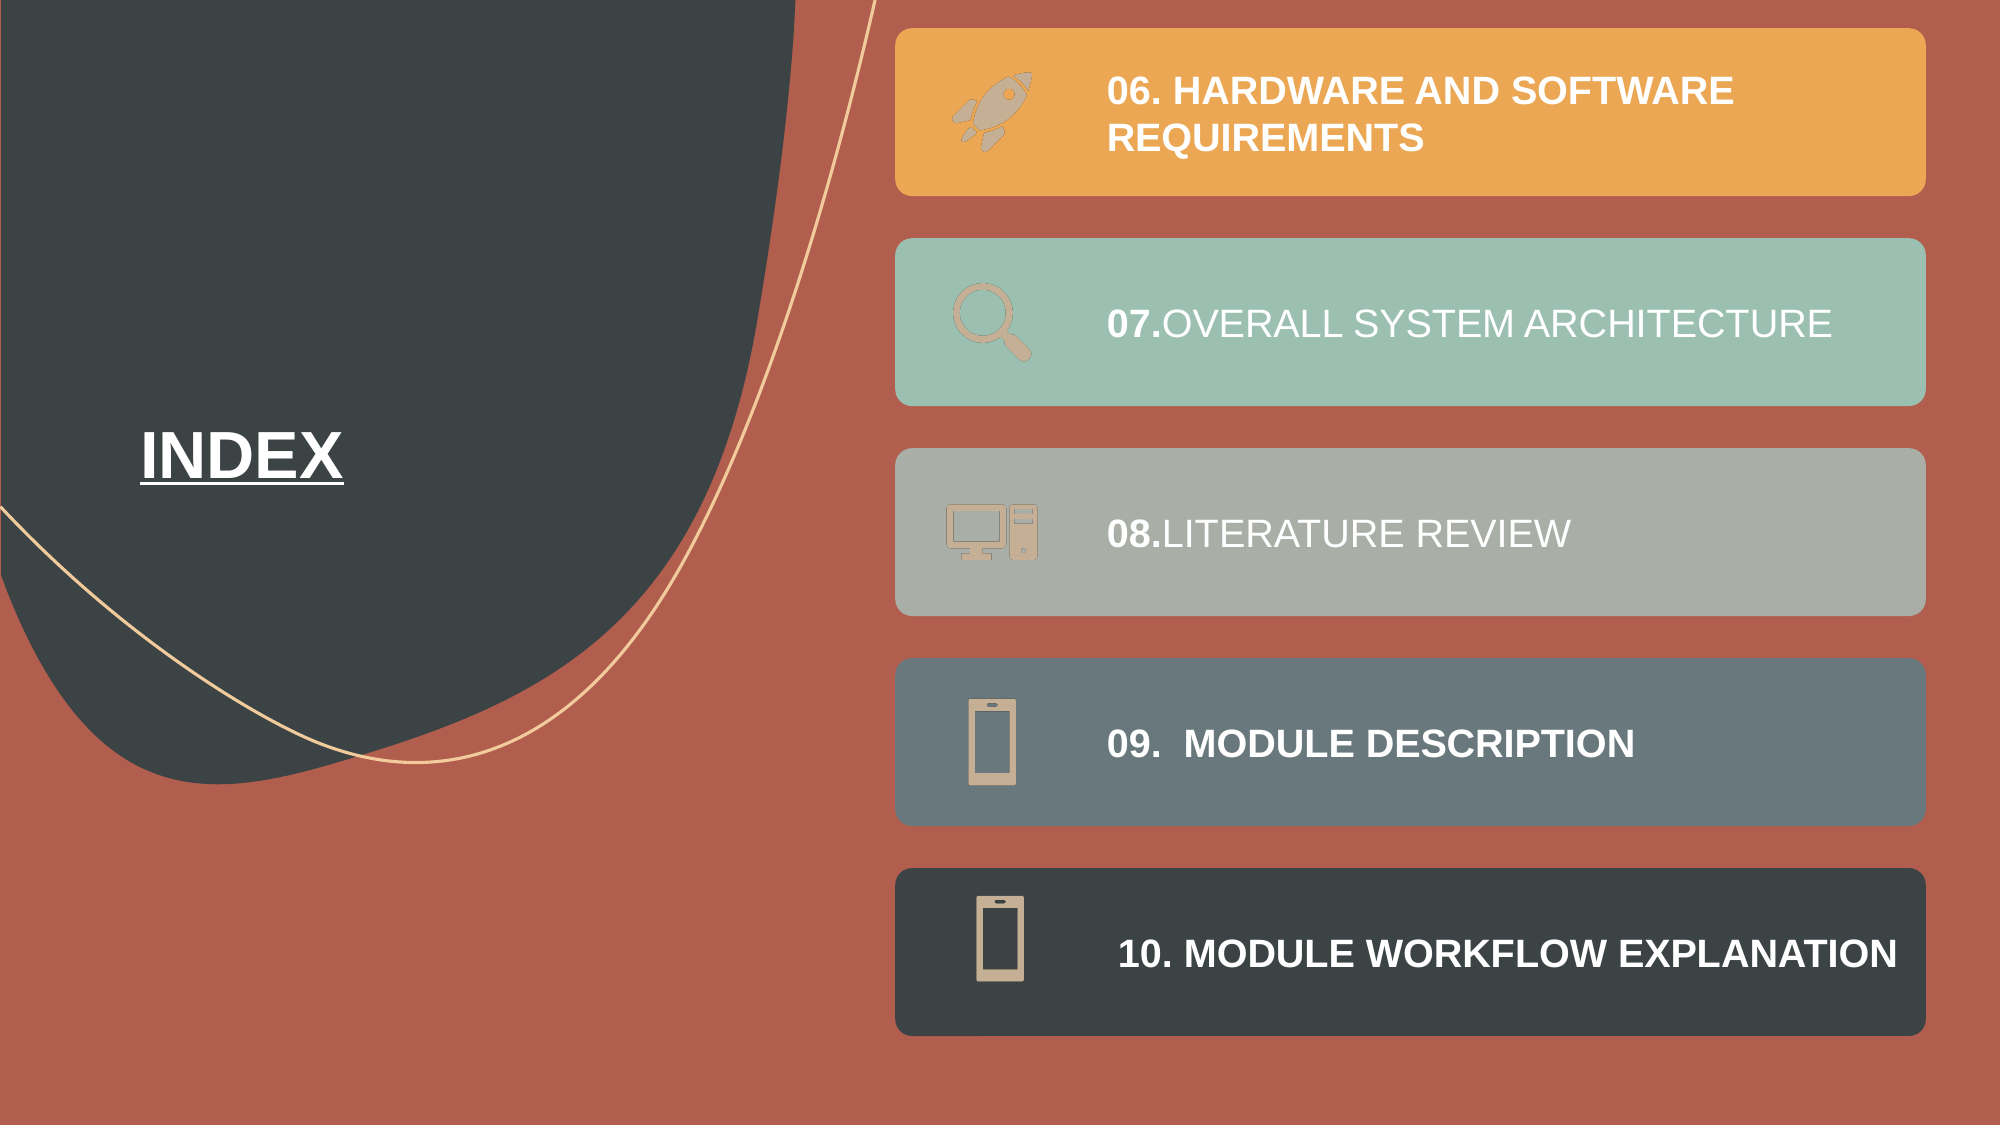

06. HARDWARE AND SOFTWARE REQUIREMENTS

07.OVERALL SYSTEM ARCHITECTURE

08.LITERATURE REVIEW

09.  MODULE DESCRIPTION

 10. MODULE WORKFLOW EXPLANATION
# INDEX